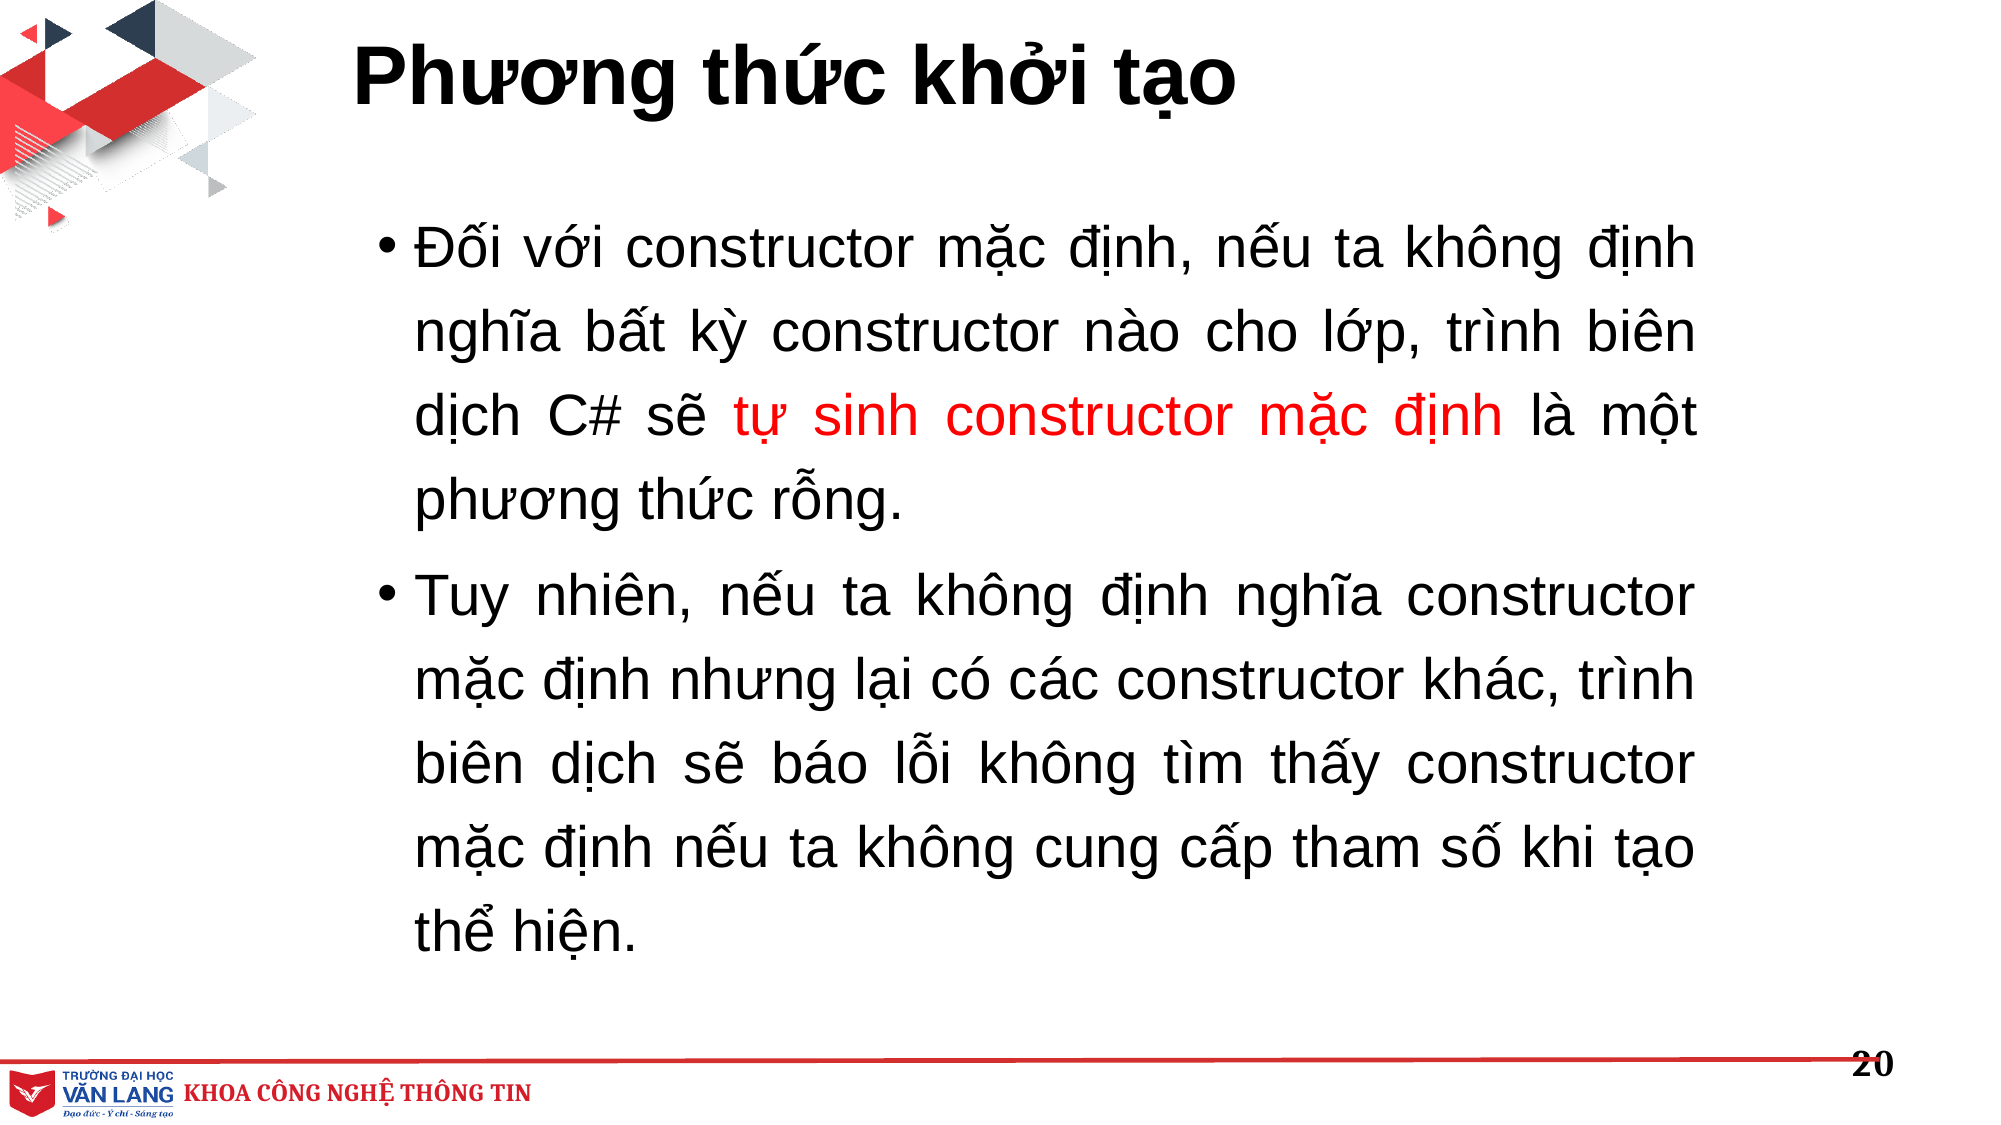

# Phương thức khởi tạo
Đối với constructor mặc định, nếu ta không định nghĩa bất kỳ constructor nào cho lớp, trình biên dịch C# sẽ tự sinh constructor mặc định là một phương thức rỗng.
Tuy nhiên, nếu ta không định nghĩa constructor mặc định nhưng lại có các constructor khác, trình biên dịch sẽ báo lỗi không tìm thấy constructor mặc định nếu ta không cung cấp tham số khi tạo thể hiện.